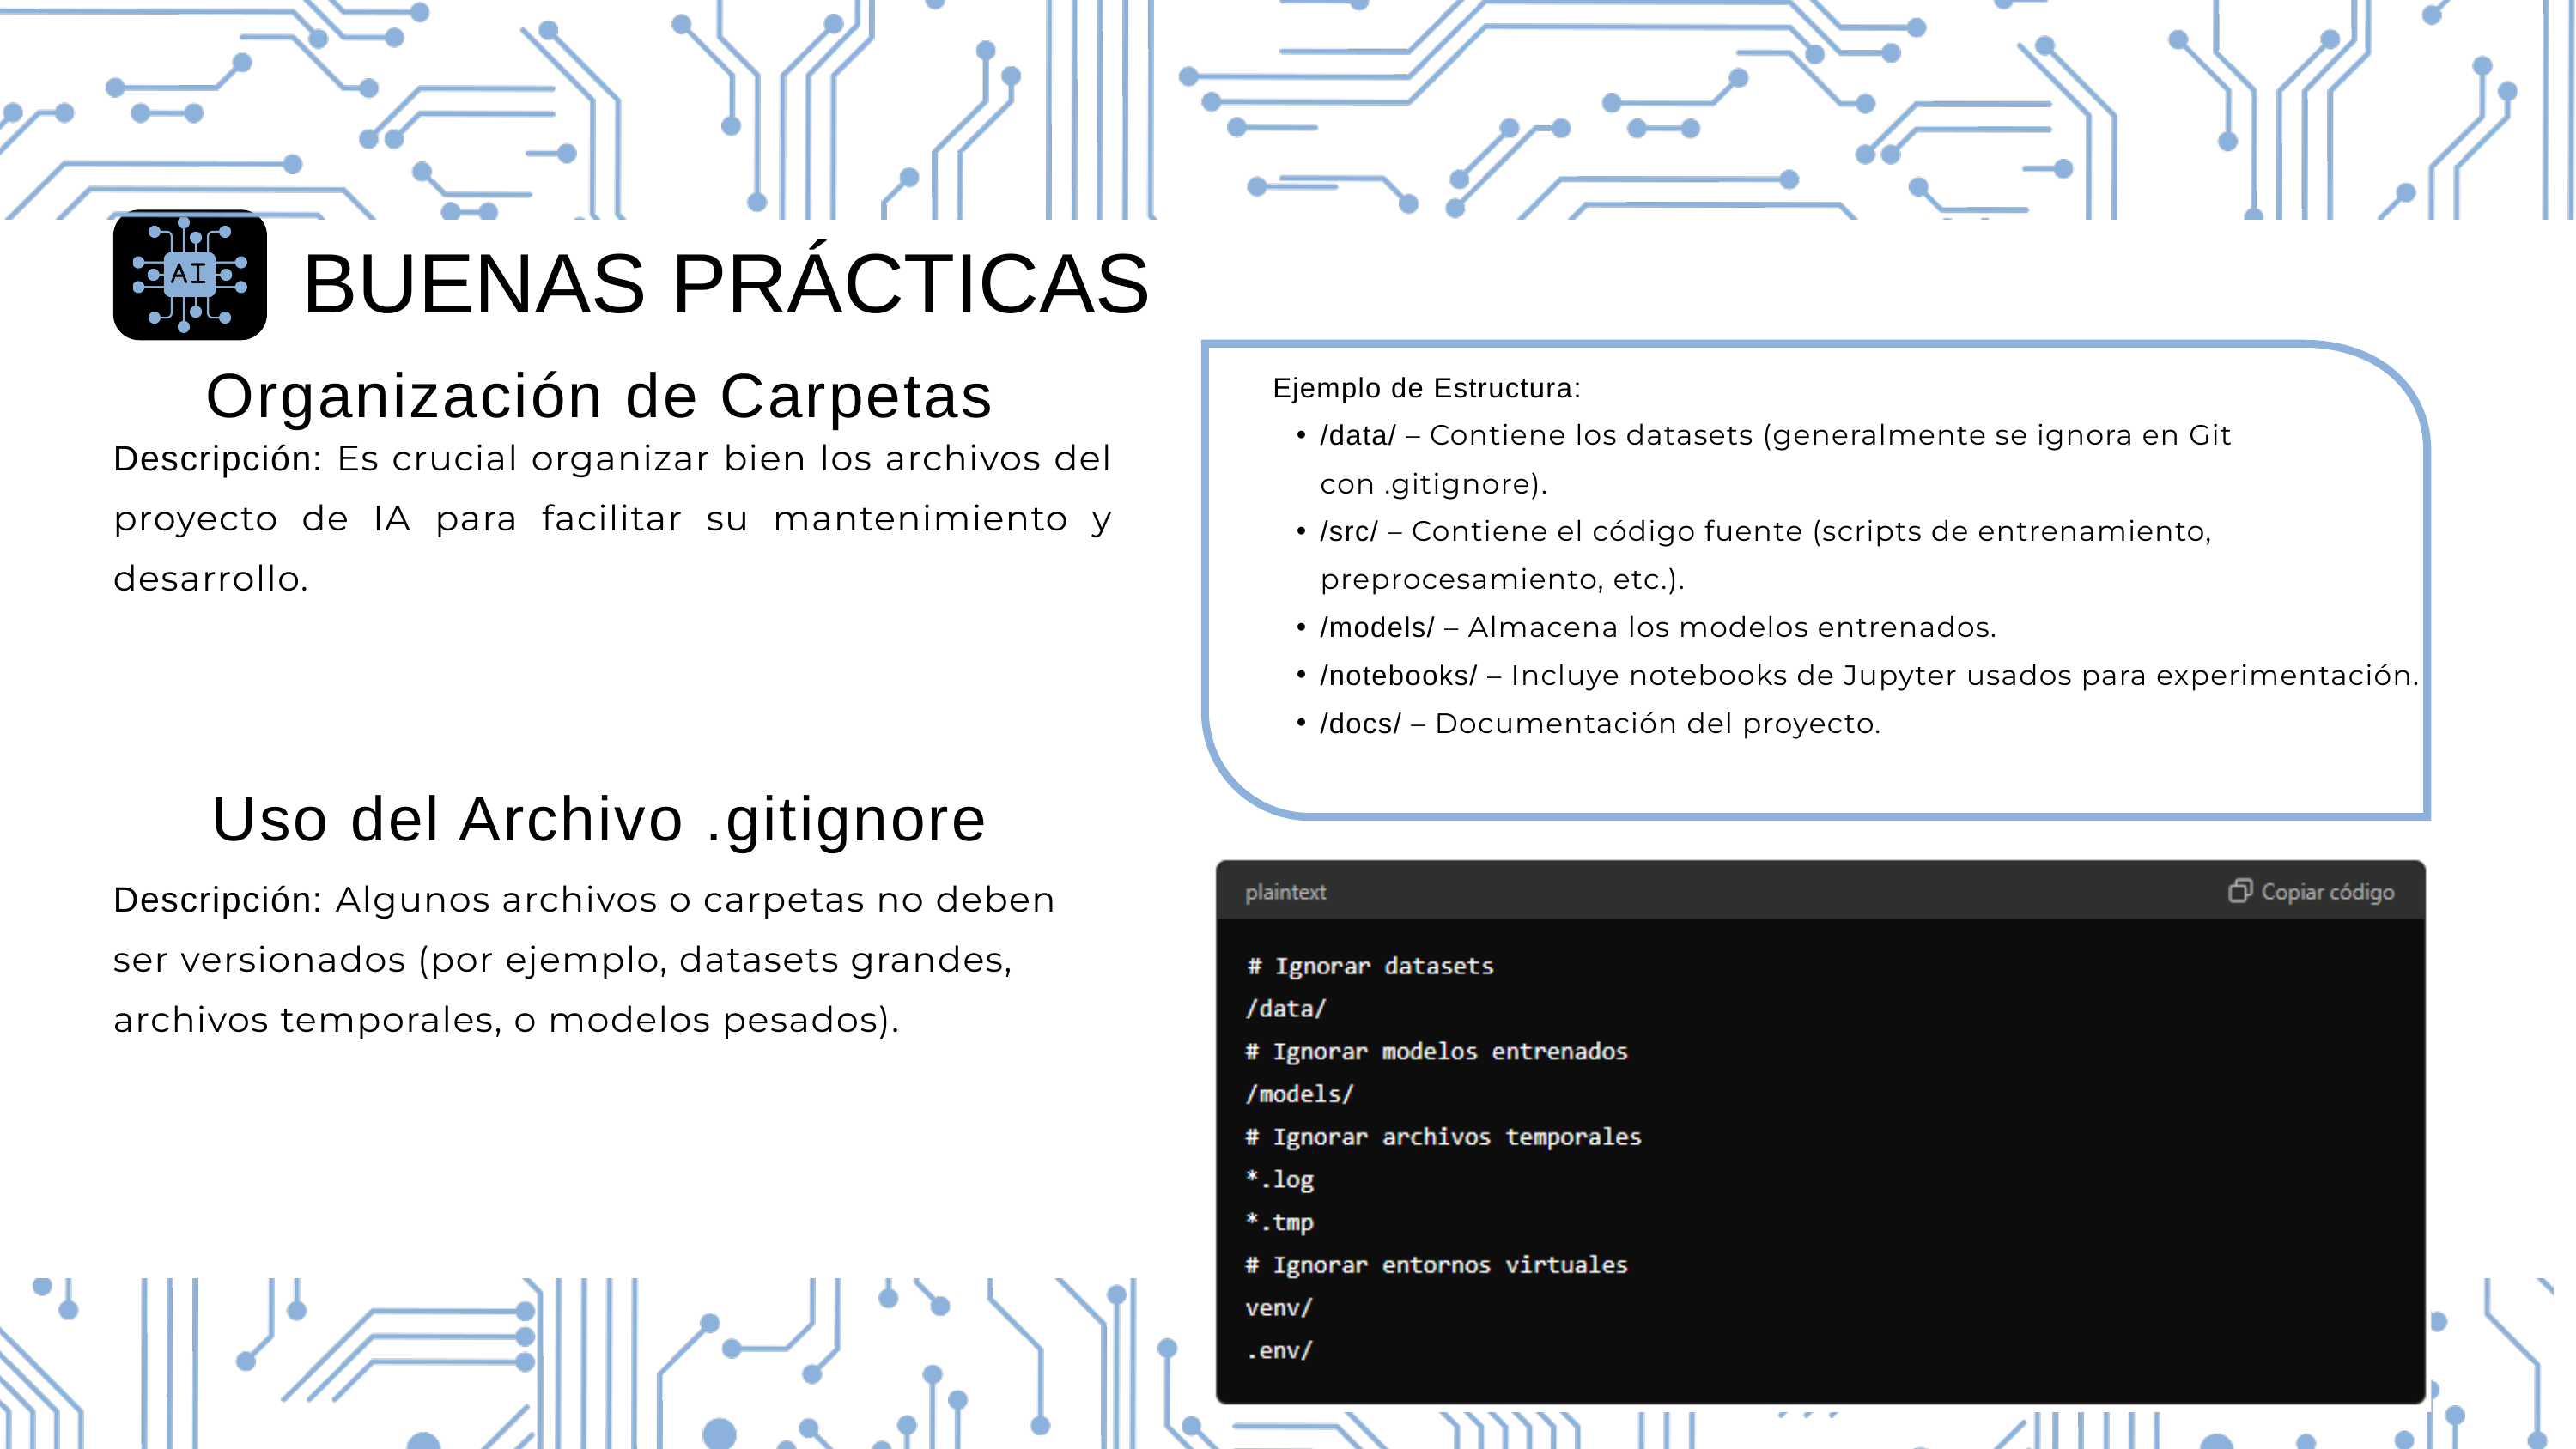

BUENAS PRÁCTICAS

Organización de Carpetas

Ejemplo de Estructura:
/data/ – Contiene los datasets (generalmente se ignora en Git con .gitignore).
/src/ – Contiene el código fuente (scripts de entrenamiento, preprocesamiento, etc.).
/models/ – Almacena los modelos entrenados.
/notebooks/ – Incluye notebooks de Jupyter usados para experimentación.
/docs/ – Documentación del proyecto.

Descripción: Es crucial organizar bien los archivos del proyecto de IA para facilitar su mantenimiento y desarrollo.
Uso del Archivo .gitignore

Descripción: Algunos archivos o carpetas no deben ser versionados (por ejemplo, datasets grandes, archivos temporales, o modelos pesados).